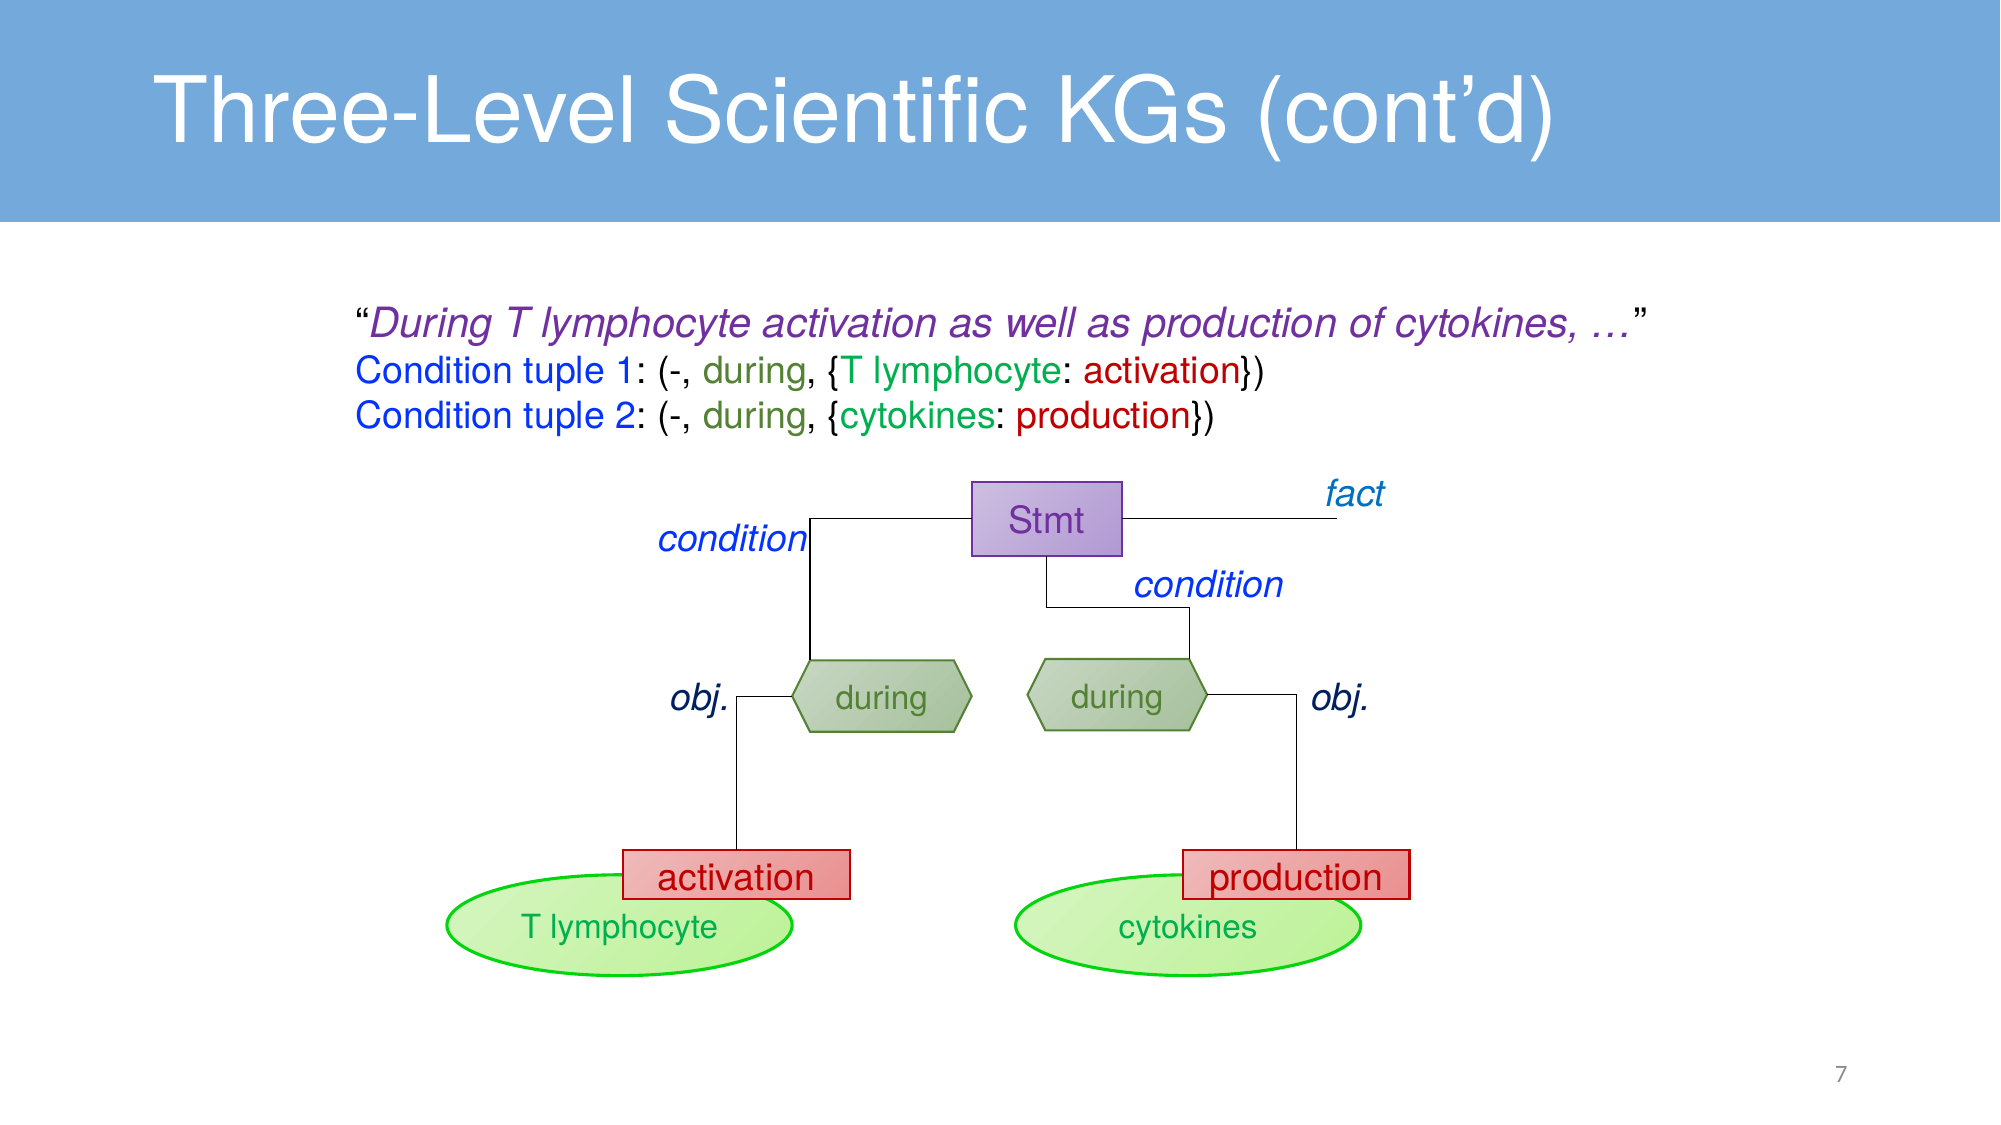

# Three-Level Scientific KGs (cont’d)
“During T lymphocyte activation as well as production of cytokines, …”
Condition tuple 1: (-, during, {T lymphocyte: activation})
Condition tuple 2: (-, during, {cytokines: production})
fact
Stmt
condition
condition
during
during
obj.
obj.
activation
production
T lymphocyte
cytokines
7